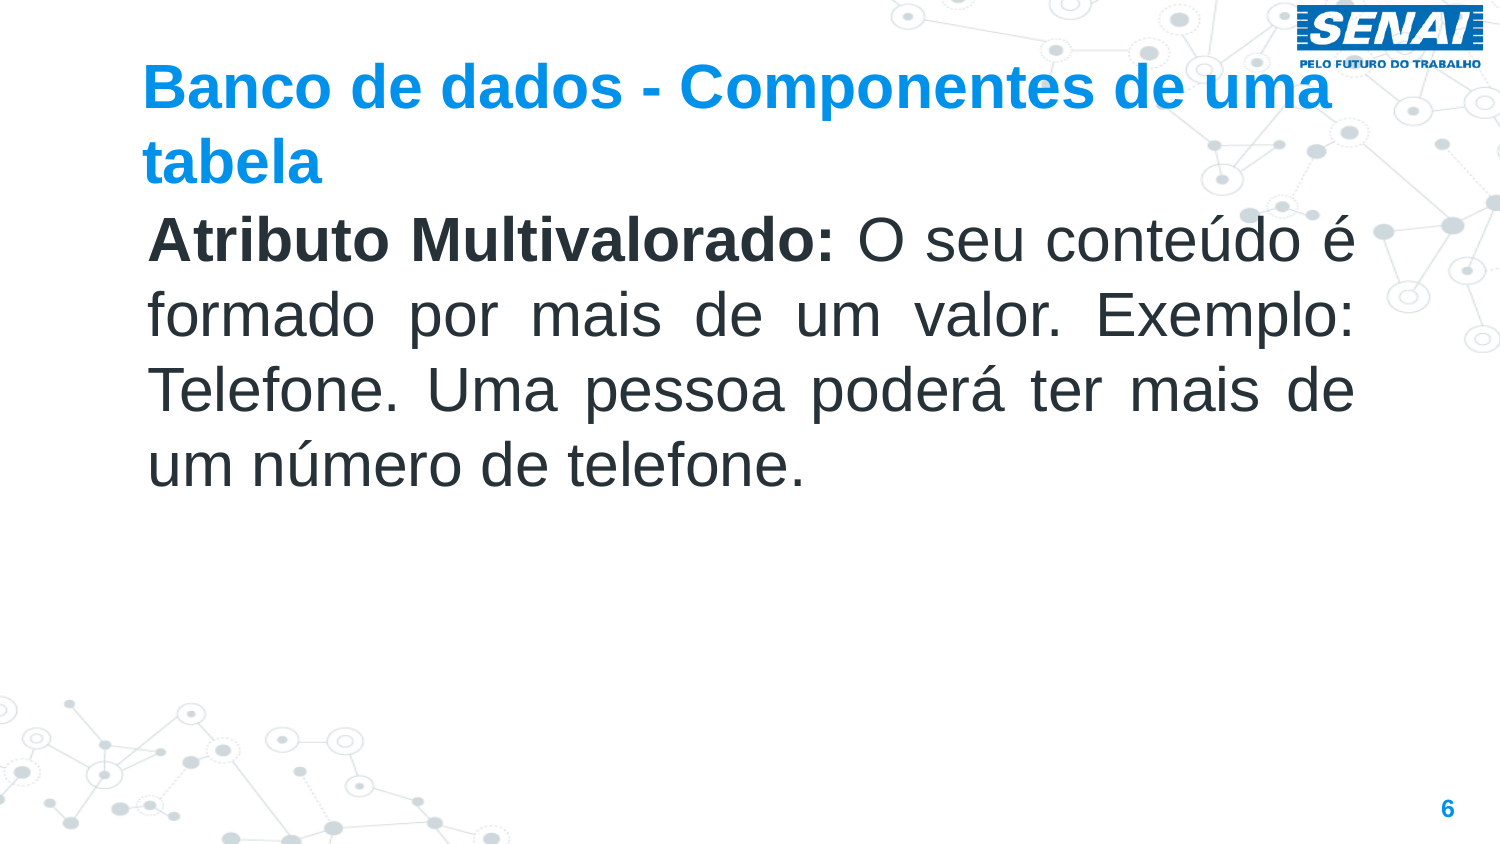

# Banco de dados - Componentes de uma tabela
Atributo Multivalorado: O seu conteúdo é formado por mais de um valor. Exemplo: Telefone. Uma pessoa poderá ter mais de um número de telefone.
6